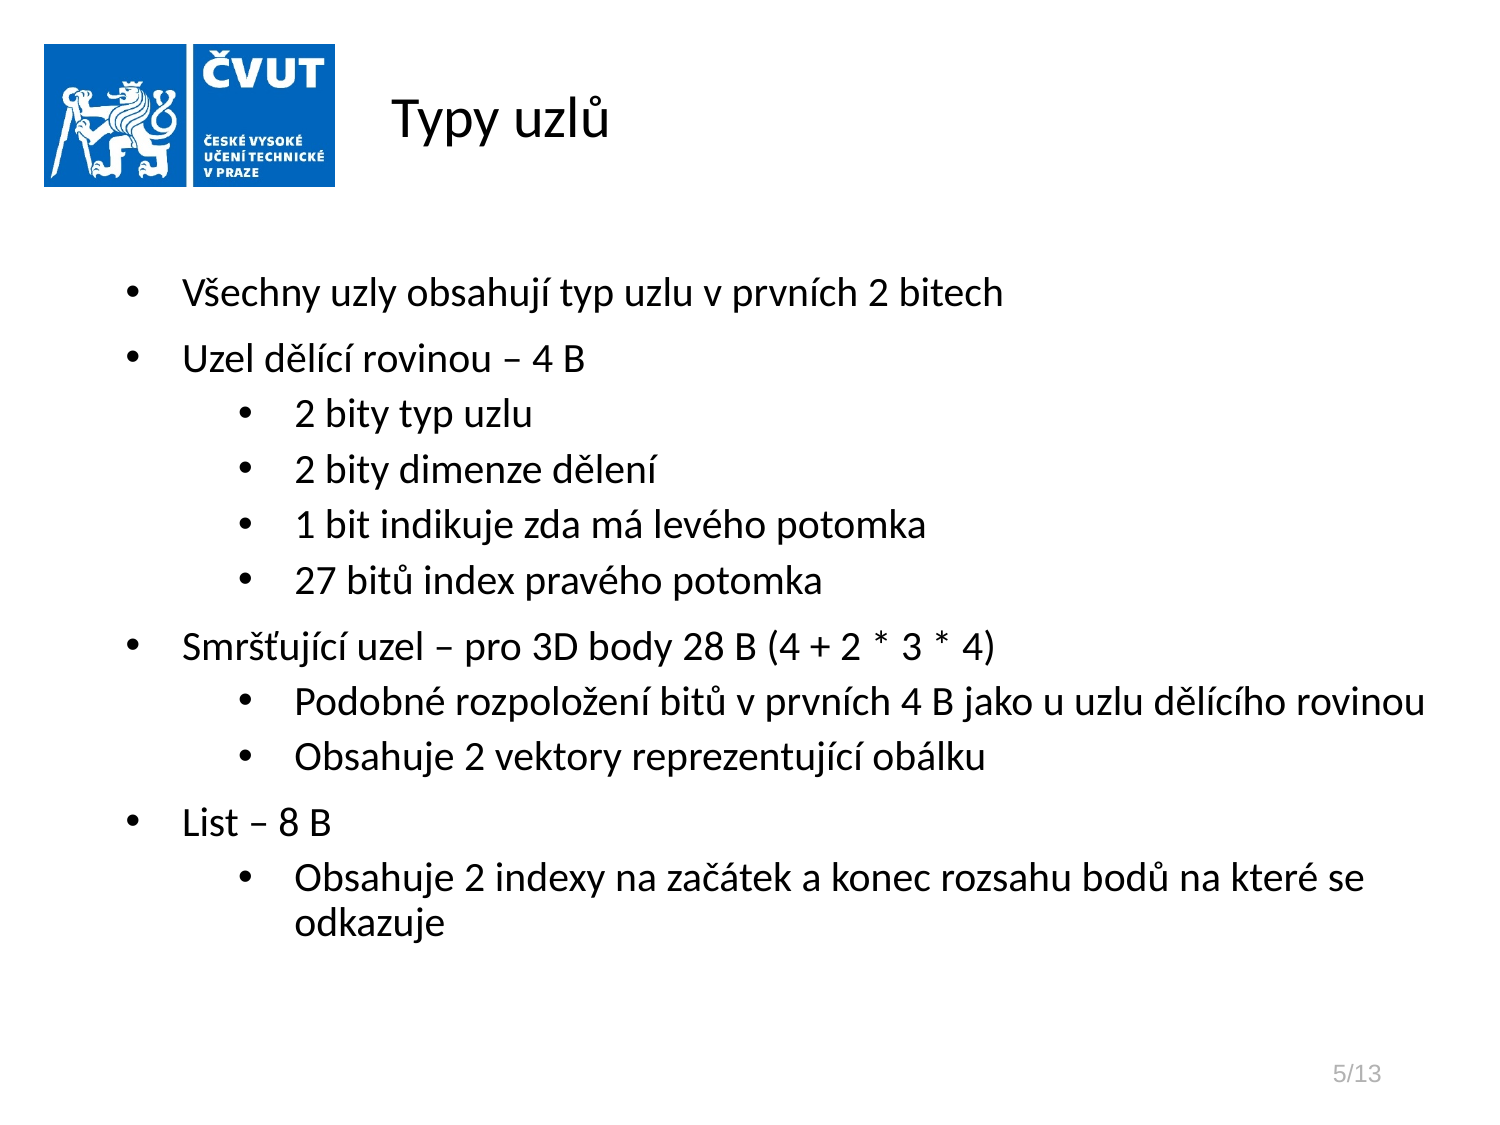

# Typy uzlů
Všechny uzly obsahují typ uzlu v prvních 2 bitech
Uzel dělící rovinou – 4 B
2 bity typ uzlu
2 bity dimenze dělení
1 bit indikuje zda má levého potomka
27 bitů index pravého potomka
Smršťující uzel – pro 3D body 28 B (4 + 2 * 3 * 4)
Podobné rozpoložení bitů v prvních 4 B jako u uzlu dělícího rovinou
Obsahuje 2 vektory reprezentující obálku
List – 8 B
Obsahuje 2 indexy na začátek a konec rozsahu bodů na které se odkazuje

5/13